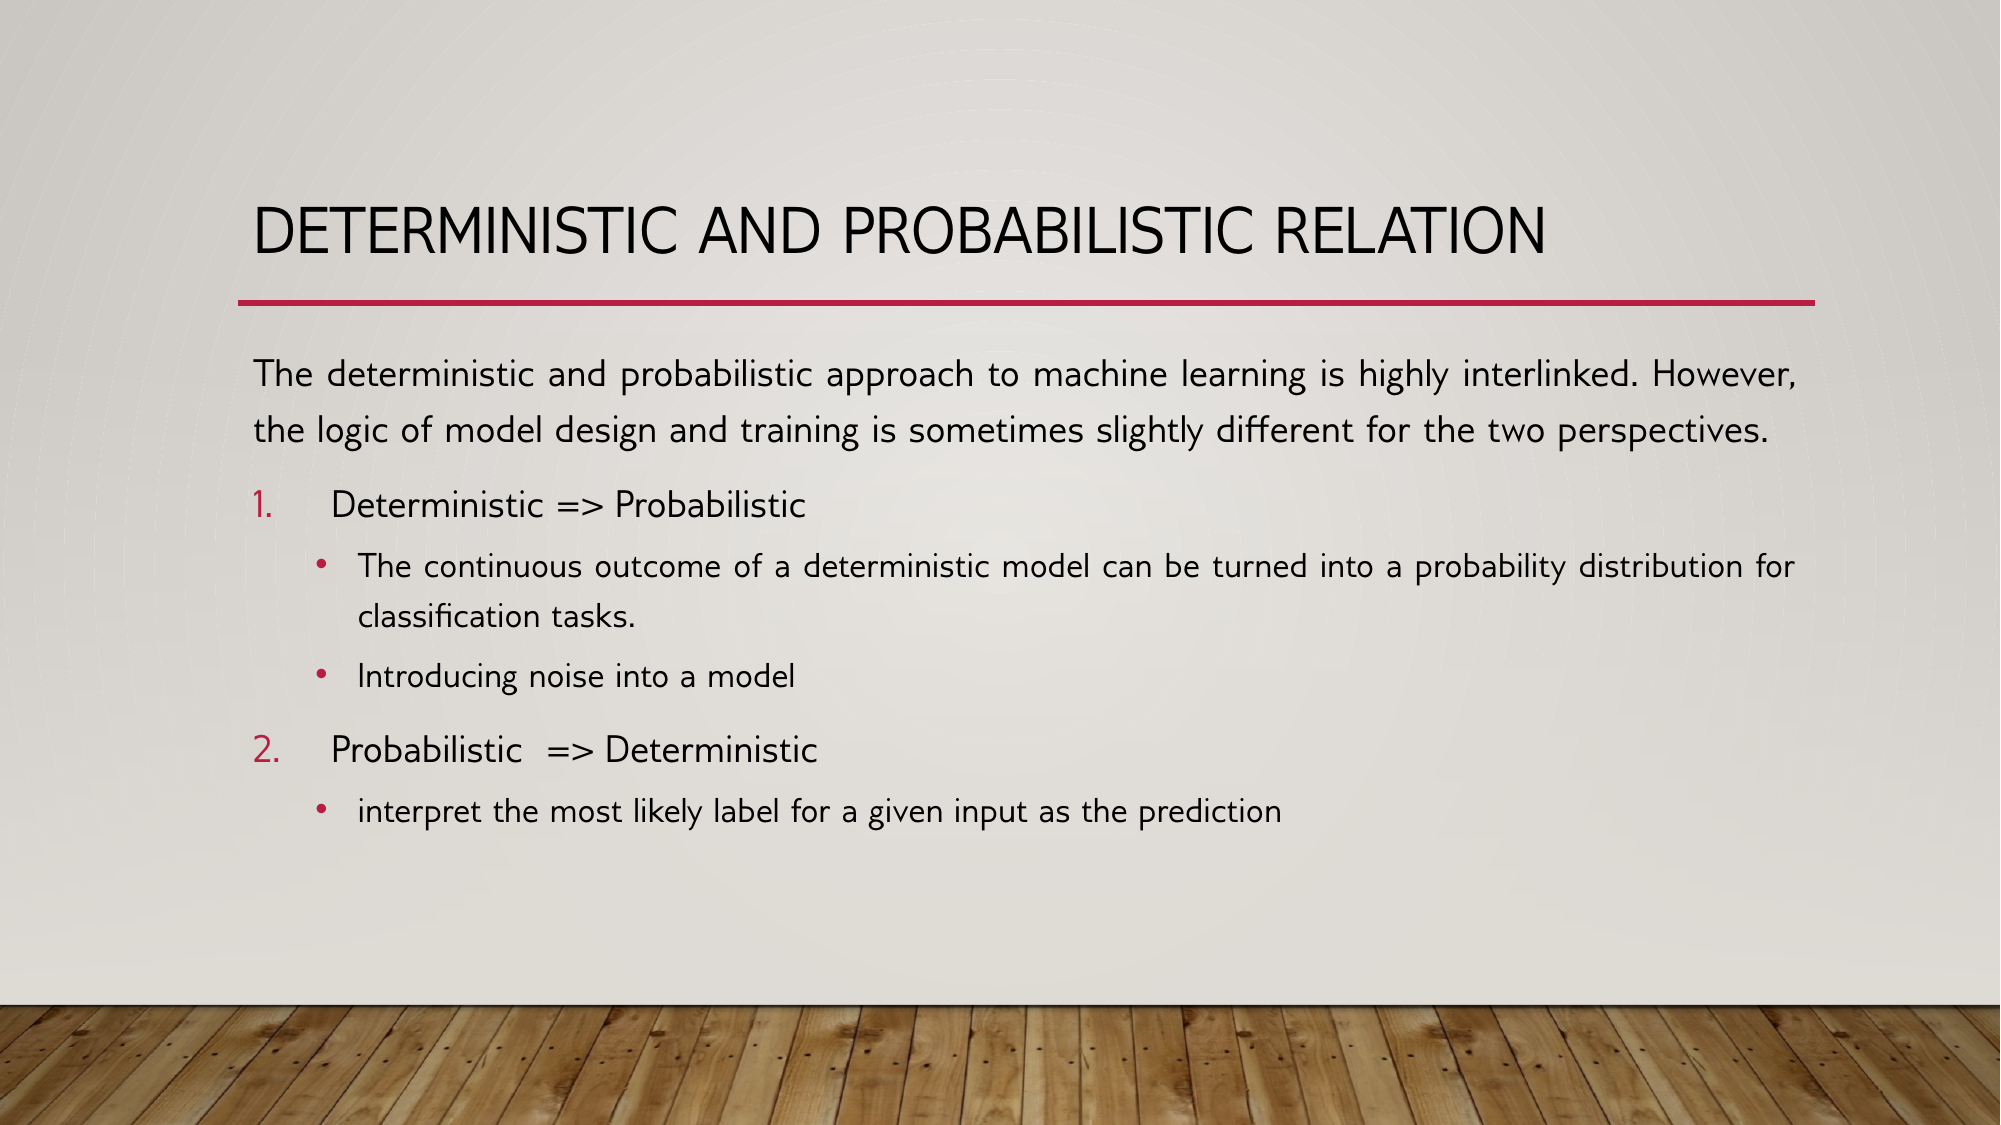

# Deterministic and Probabilistic Relation
The deterministic and probabilistic approach to machine learning is highly interlinked. However, the logic of model design and training is sometimes slightly different for the two perspectives.
Deterministic => Probabilistic
The continuous outcome of a deterministic model can be turned into a probability distribution for classification tasks.
Introducing noise into a model
Probabilistic  => Deterministic
interpret the most likely label for a given input as the prediction